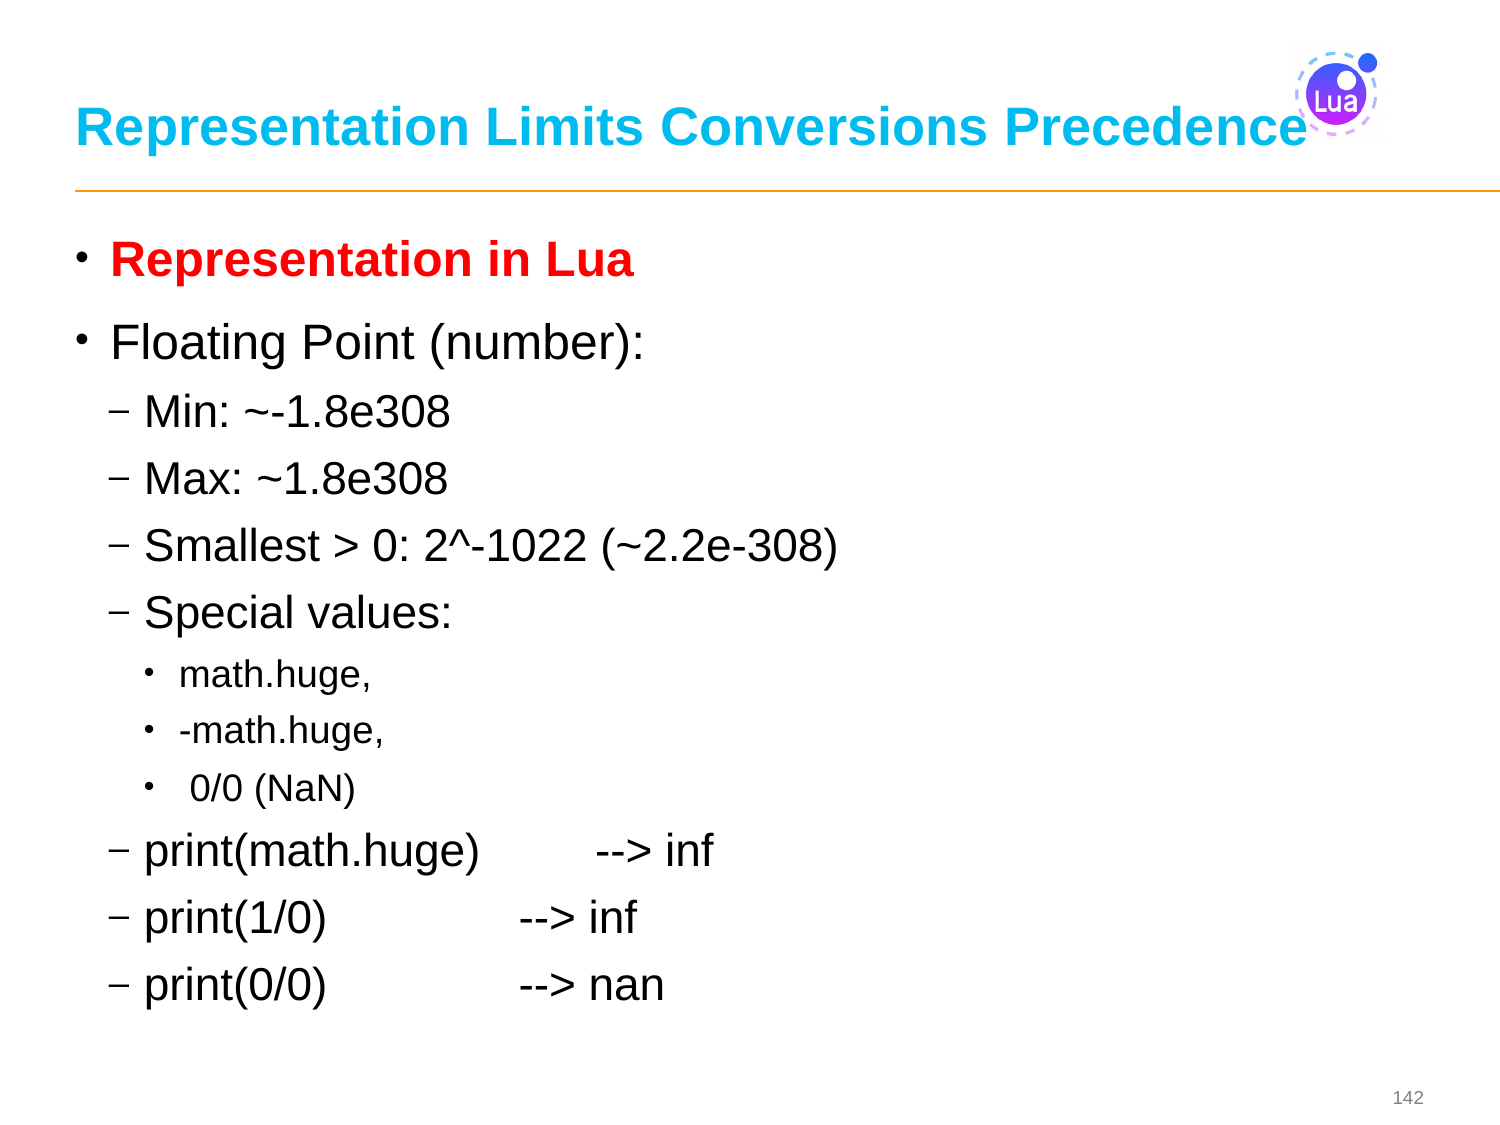

# Representation Limits Conversions Precedence
Representation in Lua
Floating Point (number):
Min: ~-1.8e308
Max: ~1.8e308
Smallest > 0: 2^-1022 (~2.2e-308)
Special values:
math.huge,
-math.huge,
 0/0 (NaN)
print(math.huge)         --> inf
print(1/0)               --> inf
print(0/0)               --> nan